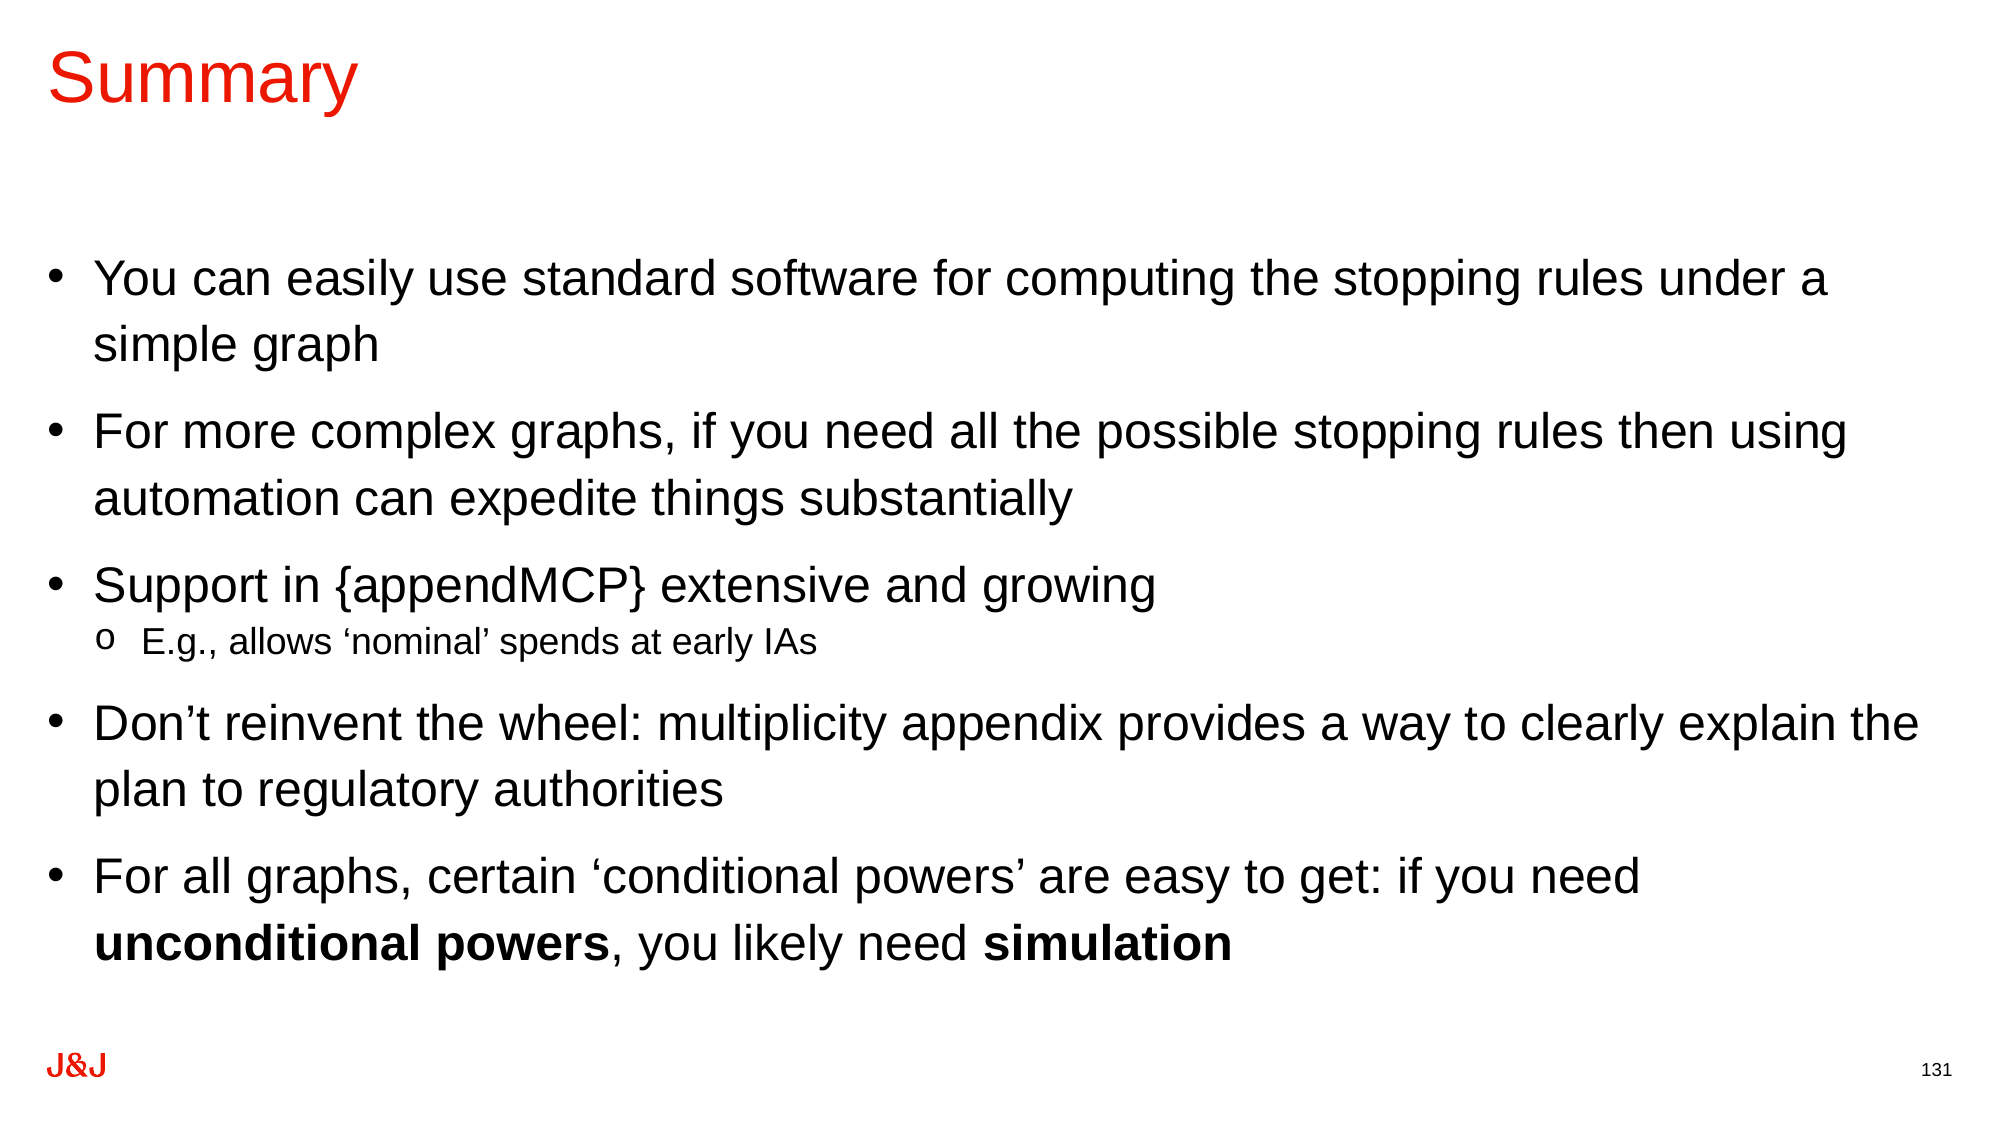

# Summary
You can easily use standard software for computing the stopping rules under a simple graph

For more complex graphs, if you need all the possible stopping rules then using automation can expedite things substantially

Support in {appendMCP} extensive and growing
E.g., allows ‘nominal’ spends at early IAs

Don’t reinvent the wheel: multiplicity appendix provides a way to clearly explain the plan to regulatory authorities

For all graphs, certain ‘conditional powers’ are easy to get: if you need unconditional powers, you likely need simulation

131